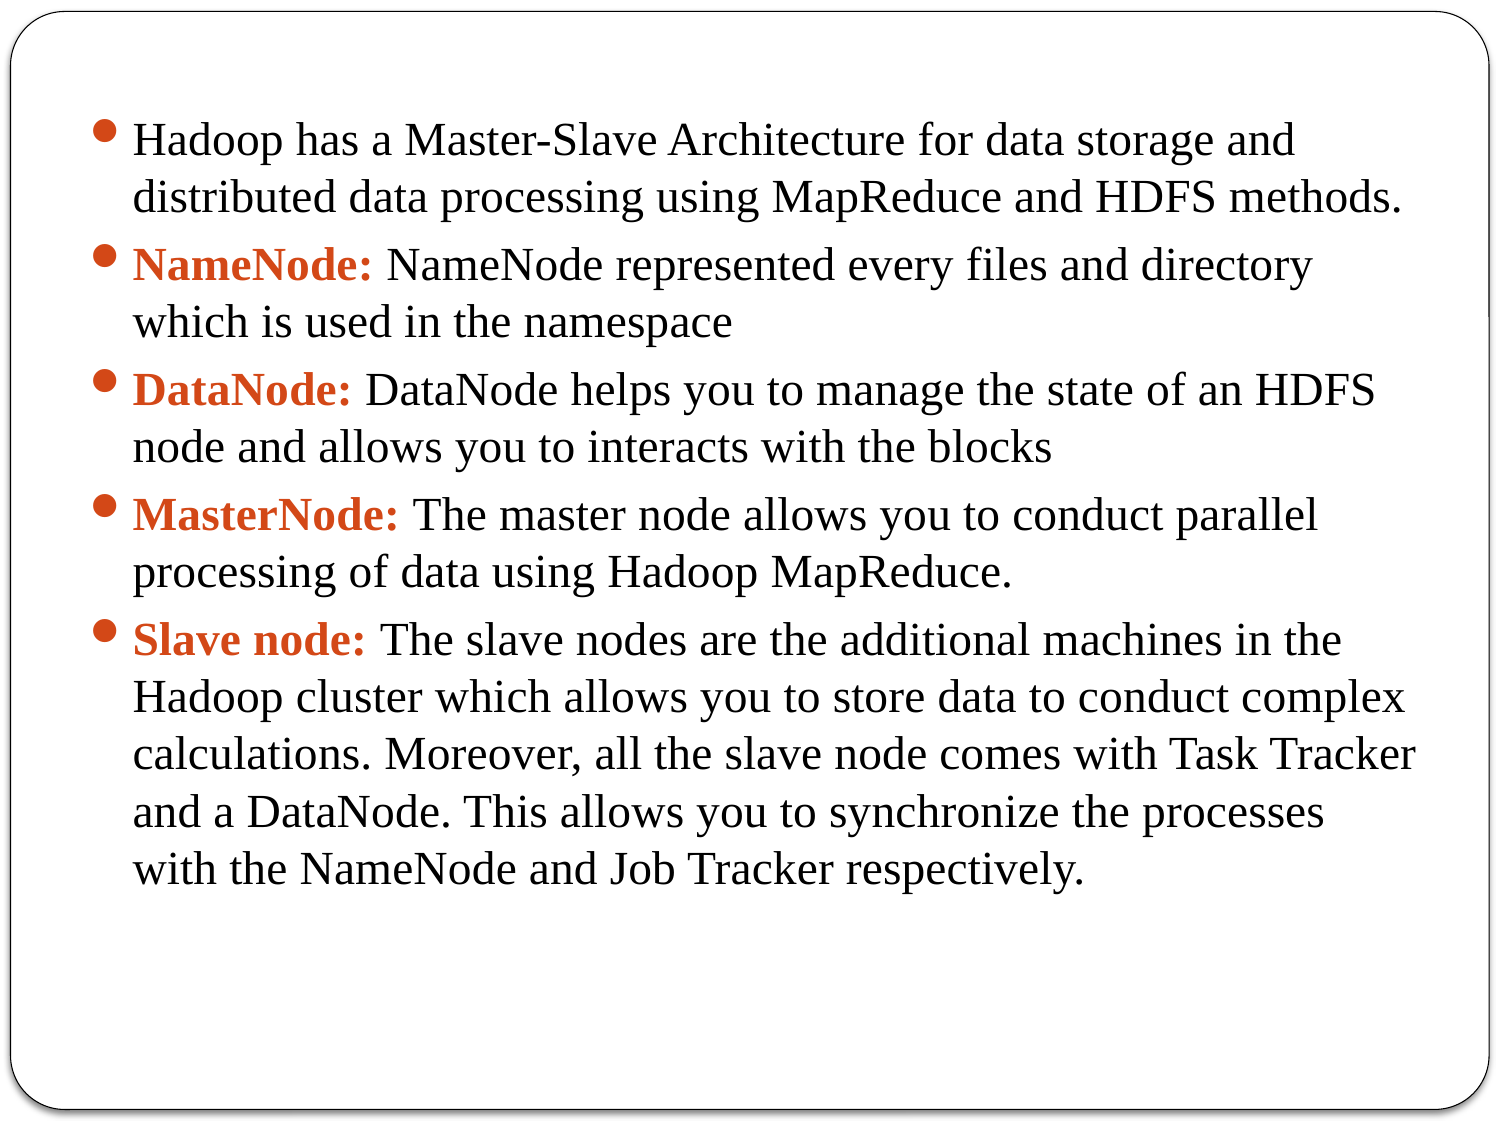

Hadoop has a Master-Slave Architecture for data storage and distributed data processing using MapReduce and HDFS methods.
NameNode: NameNode represented every files and directory which is used in the namespace
DataNode: DataNode helps you to manage the state of an HDFS node and allows you to interacts with the blocks
MasterNode: The master node allows you to conduct parallel processing of data using Hadoop MapReduce.
Slave node: The slave nodes are the additional machines in the Hadoop cluster which allows you to store data to conduct complex calculations. Moreover, all the slave node comes with Task Tracker and a DataNode. This allows you to synchronize the processes with the NameNode and Job Tracker respectively.